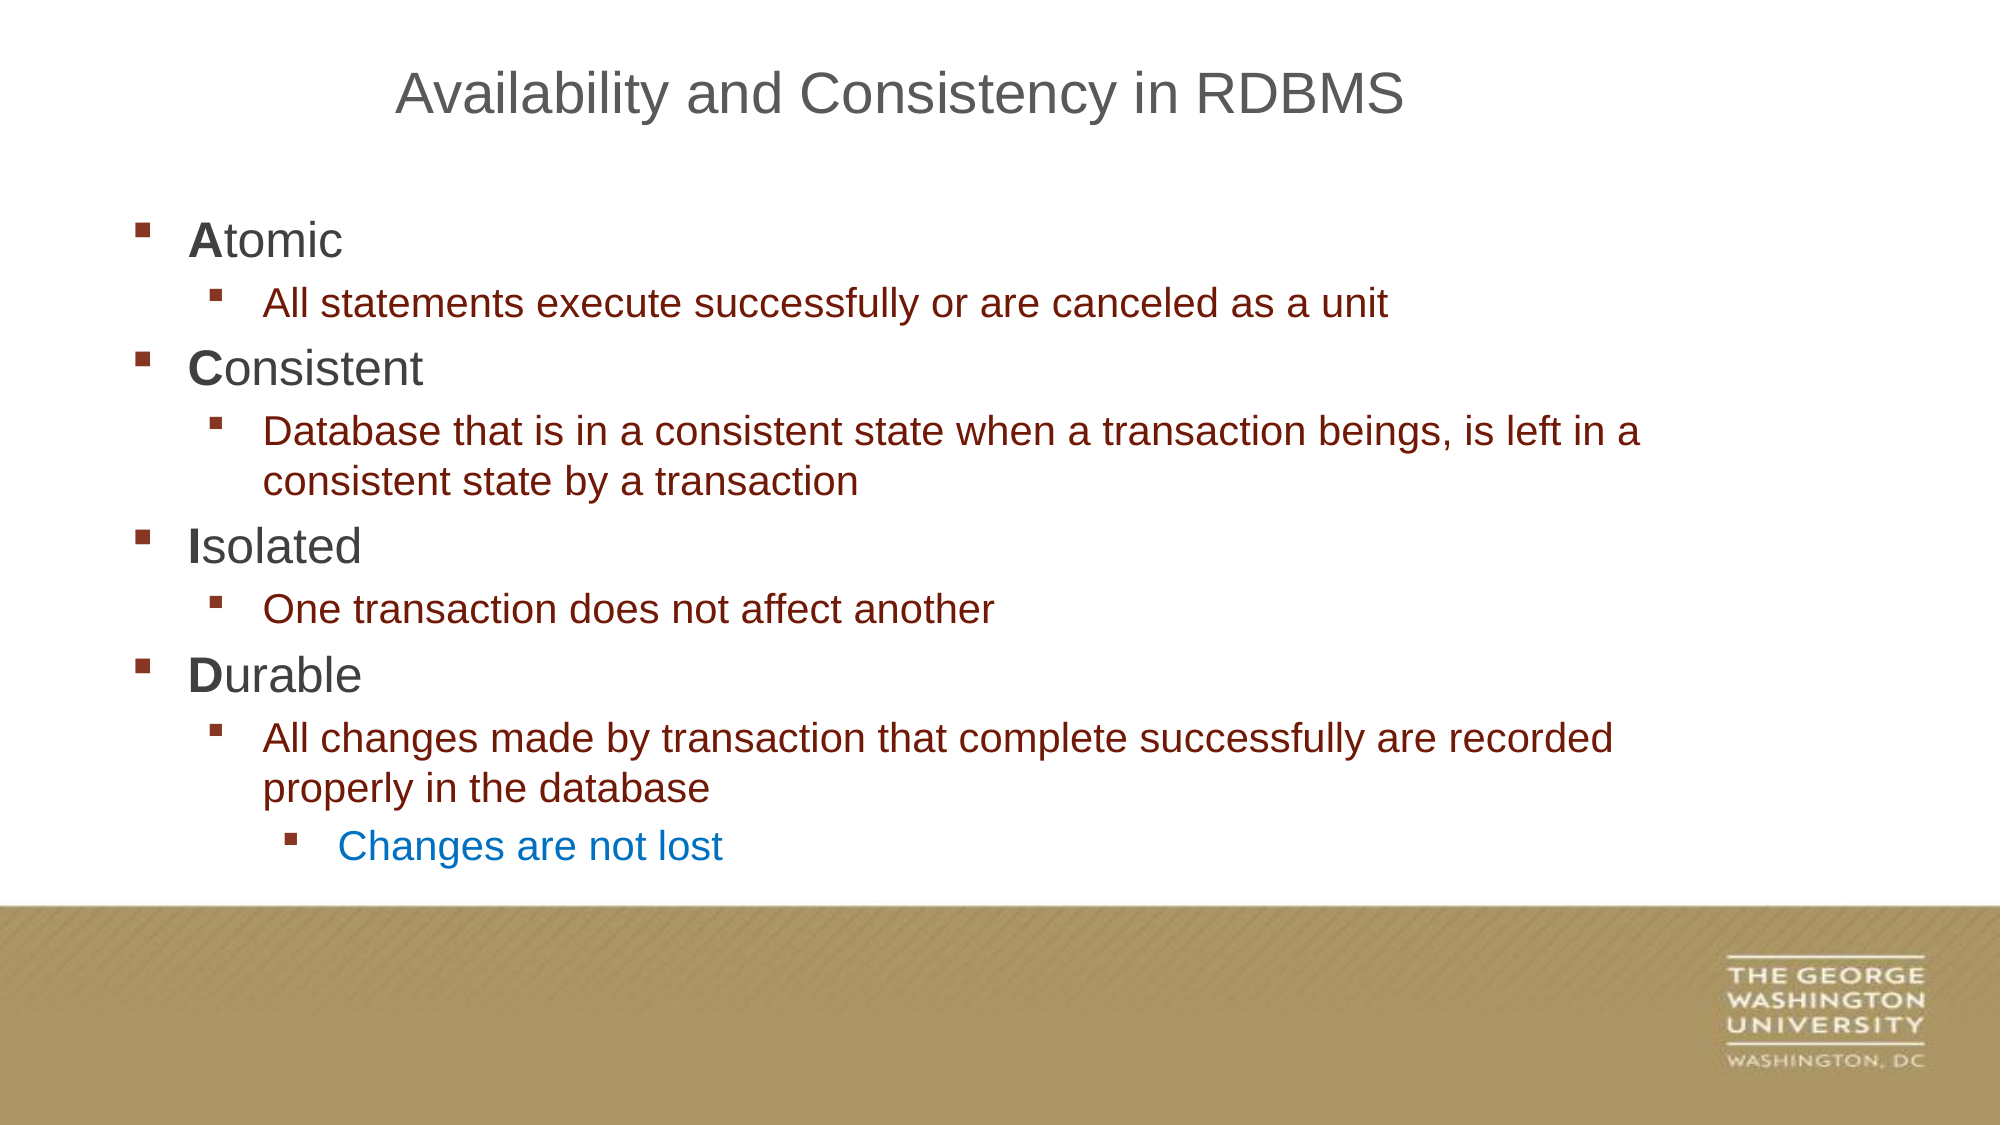

Availability and Consistency in RDBMS

Atomic
All statements execute successfully or are canceled as a unit
Consistent
Database that is in a consistent state when a transaction beings, is left in a consistent state by a transaction
Isolated
One transaction does not affect another
Durable
All changes made by transaction that complete successfully are recorded properly in the database
Changes are not lost